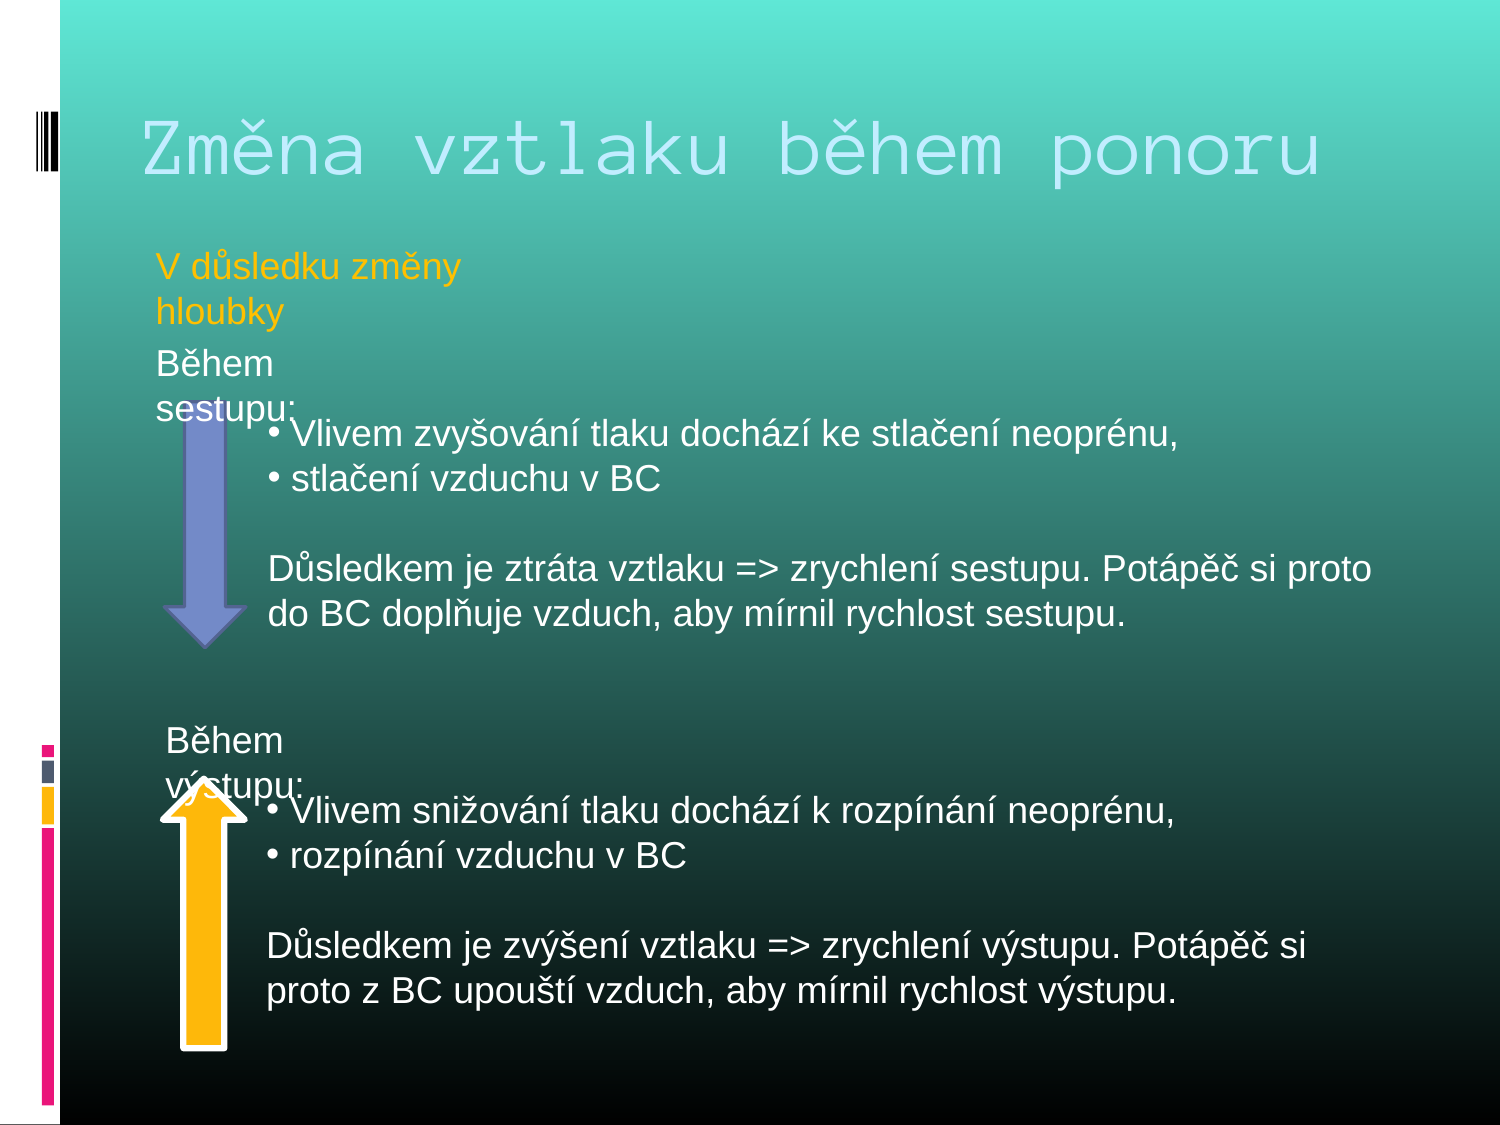

# Změna vztlaku během ponoru
V důsledku změny hloubky
Během sestupu:

 Vlivem zvyšování tlaku dochází ke stlačení neoprénu,
 stlačení vzduchu v BC

Důsledkem je ztráta vztlaku => zrychlení sestupu. Potápěč si proto do BC doplňuje vzduch, aby mírnil rychlost sestupu.
Během výstupu:

 Vlivem snižování tlaku dochází k rozpínání neoprénu,
 rozpínání vzduchu v BC

Důsledkem je zvýšení vztlaku => zrychlení výstupu. Potápěč si proto z BC upouští vzduch, aby mírnil rychlost výstupu.